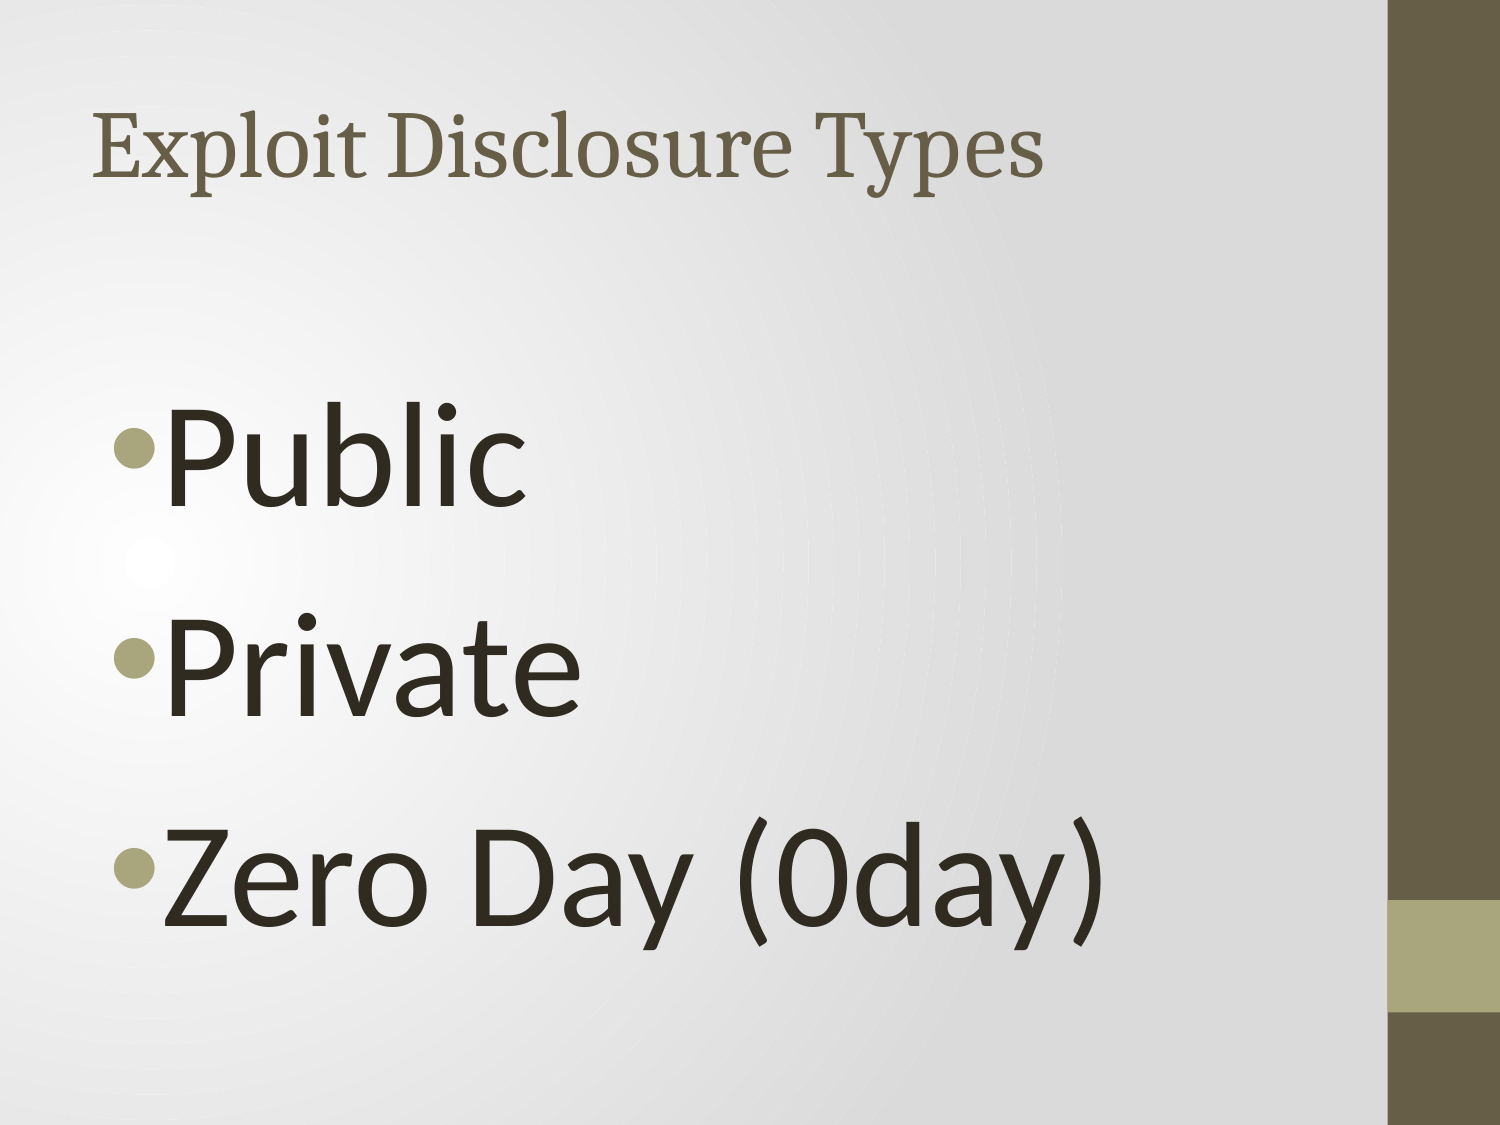

# Exploit Disclosure Types
Public
Private
Zero Day (0day)